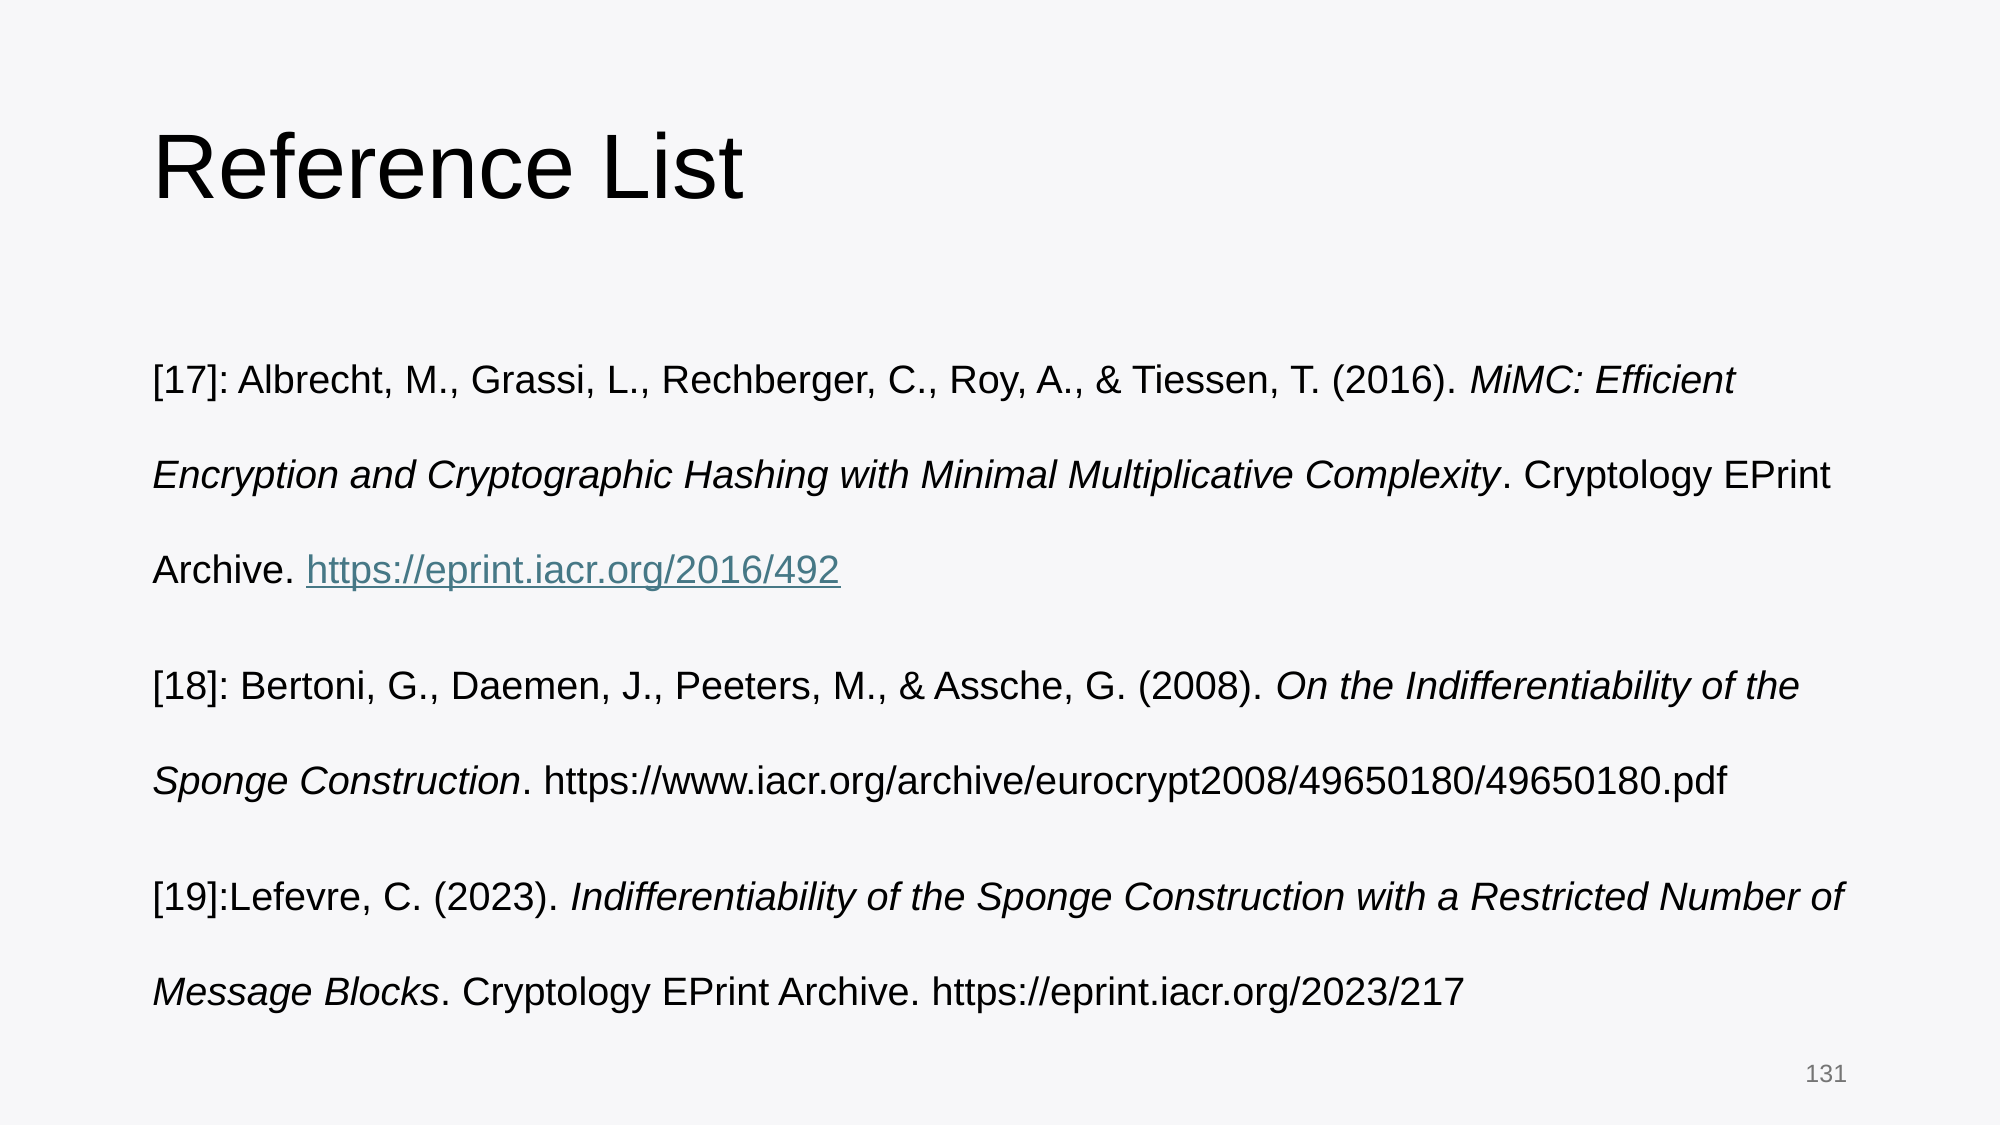

# Reference List
[17]: Albrecht, M., Grassi, L., Rechberger, C., Roy, A., & Tiessen, T. (2016). MiMC: Efficient Encryption and Cryptographic Hashing with Minimal Multiplicative Complexity. Cryptology EPrint Archive. https://eprint.iacr.org/2016/492
[18]: Bertoni, G., Daemen, J., Peeters, M., & Assche, G. (2008). On the Indifferentiability of the Sponge Construction. https://www.iacr.org/archive/eurocrypt2008/49650180/49650180.pdf
[19]:Lefevre, C. (2023). Indifferentiability of the Sponge Construction with a Restricted Number of Message Blocks. Cryptology EPrint Archive. https://eprint.iacr.org/2023/217

131